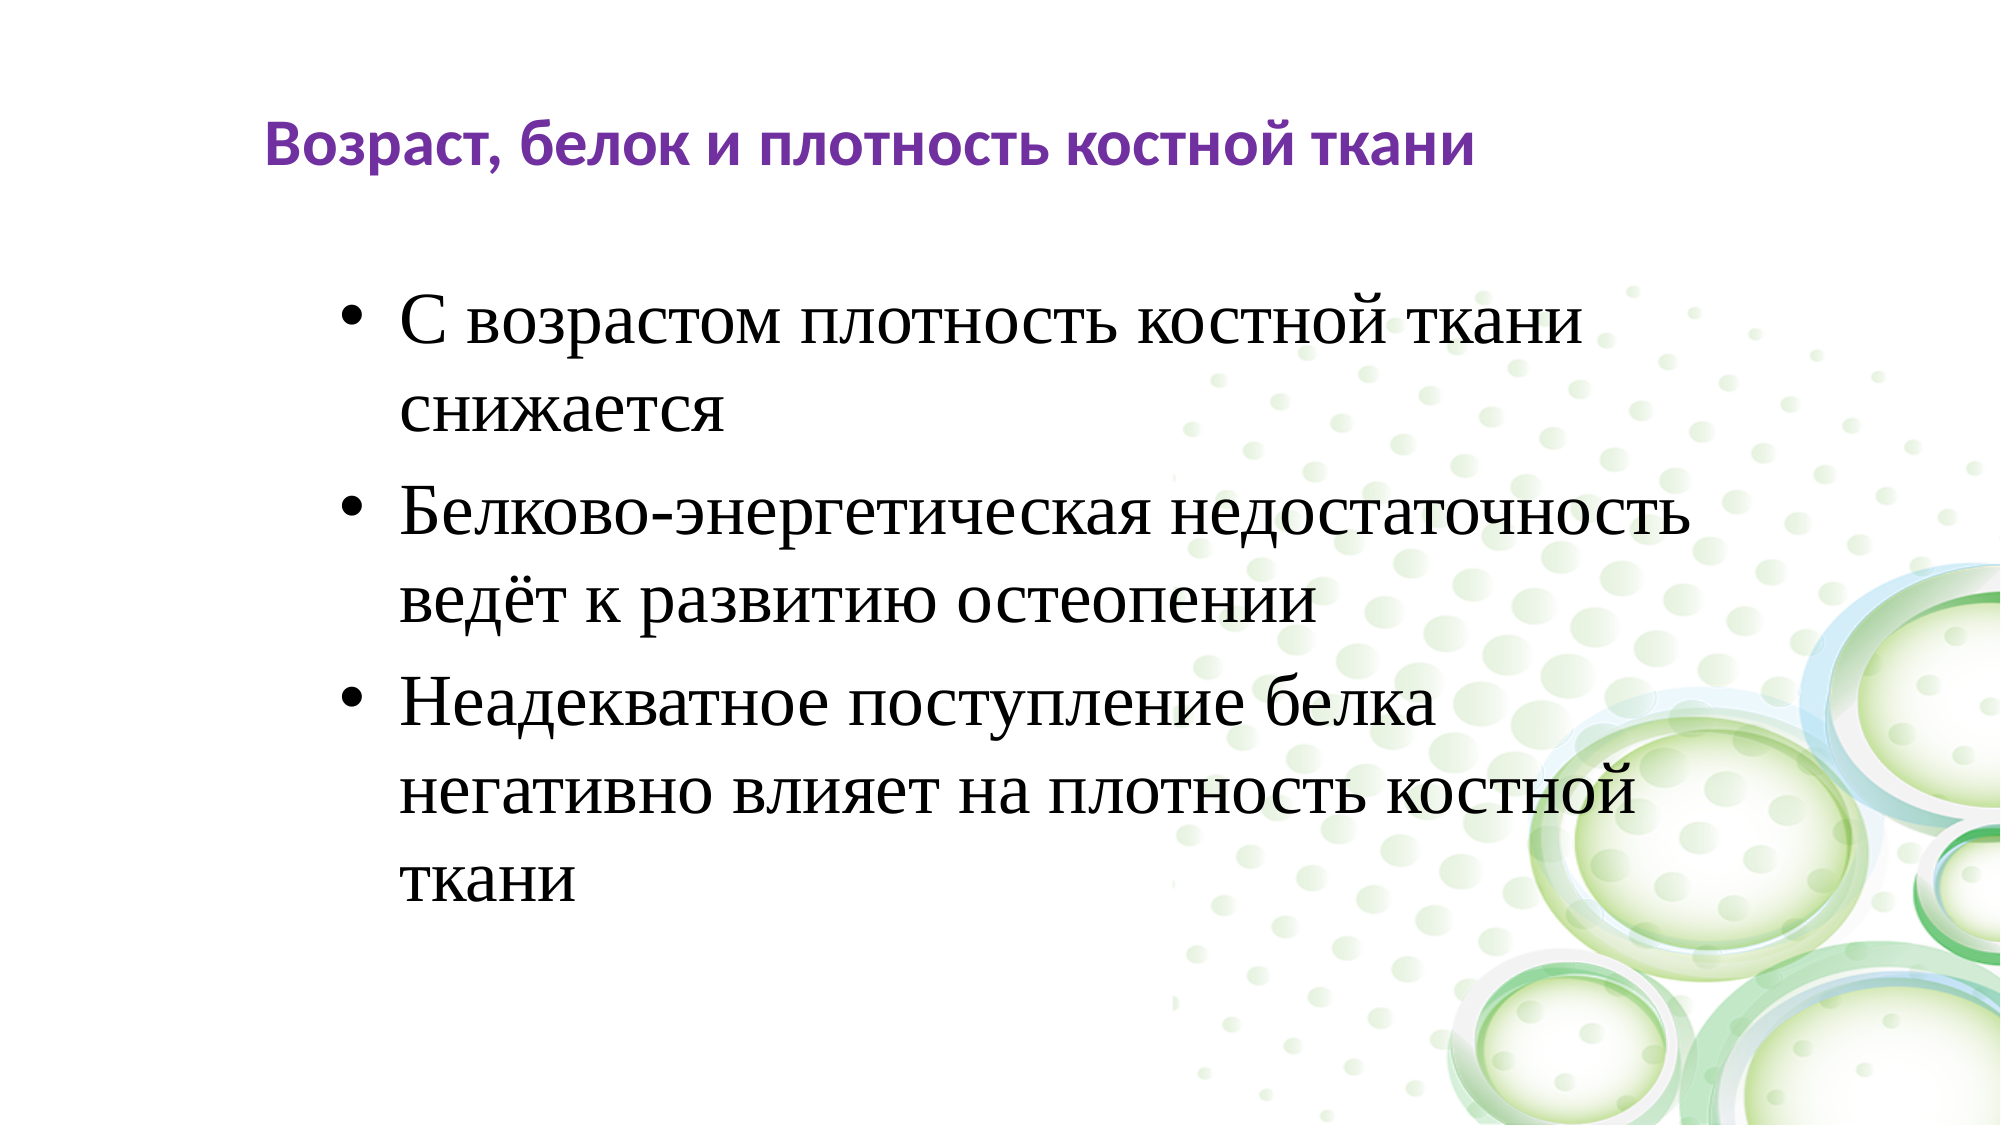

# Возраст, белок и плотность костной ткани
С возрастом плотность костной ткани снижается
Белково-энергетическая недостаточность ведёт к развитию остеопении
Неадекватное поступление белка негативно влияет на плотность костной ткани